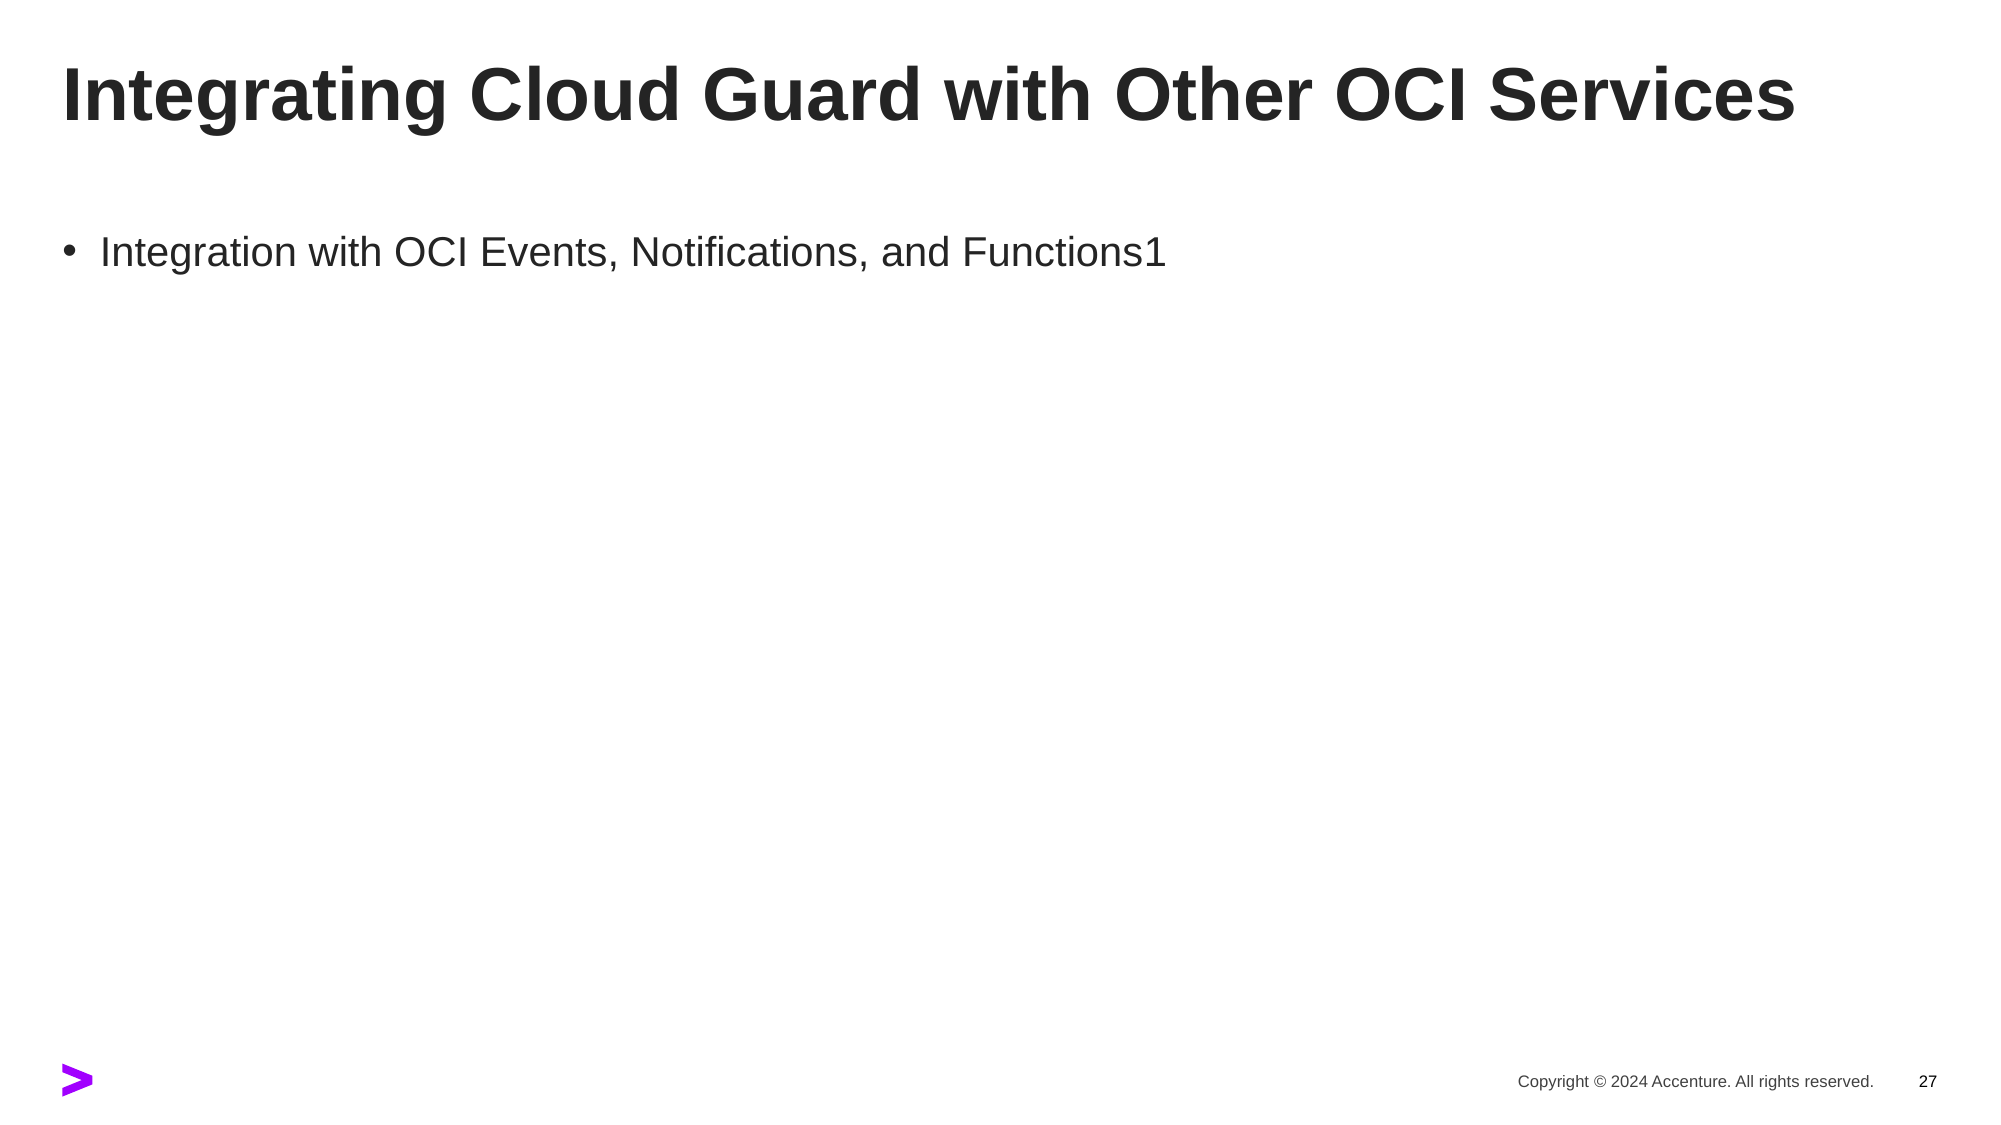

# Integrating Cloud Guard with Other OCI Services
Integration with OCI Events, Notifications, and Functions1

Copyright © 2024 Accenture. All rights reserved.
27